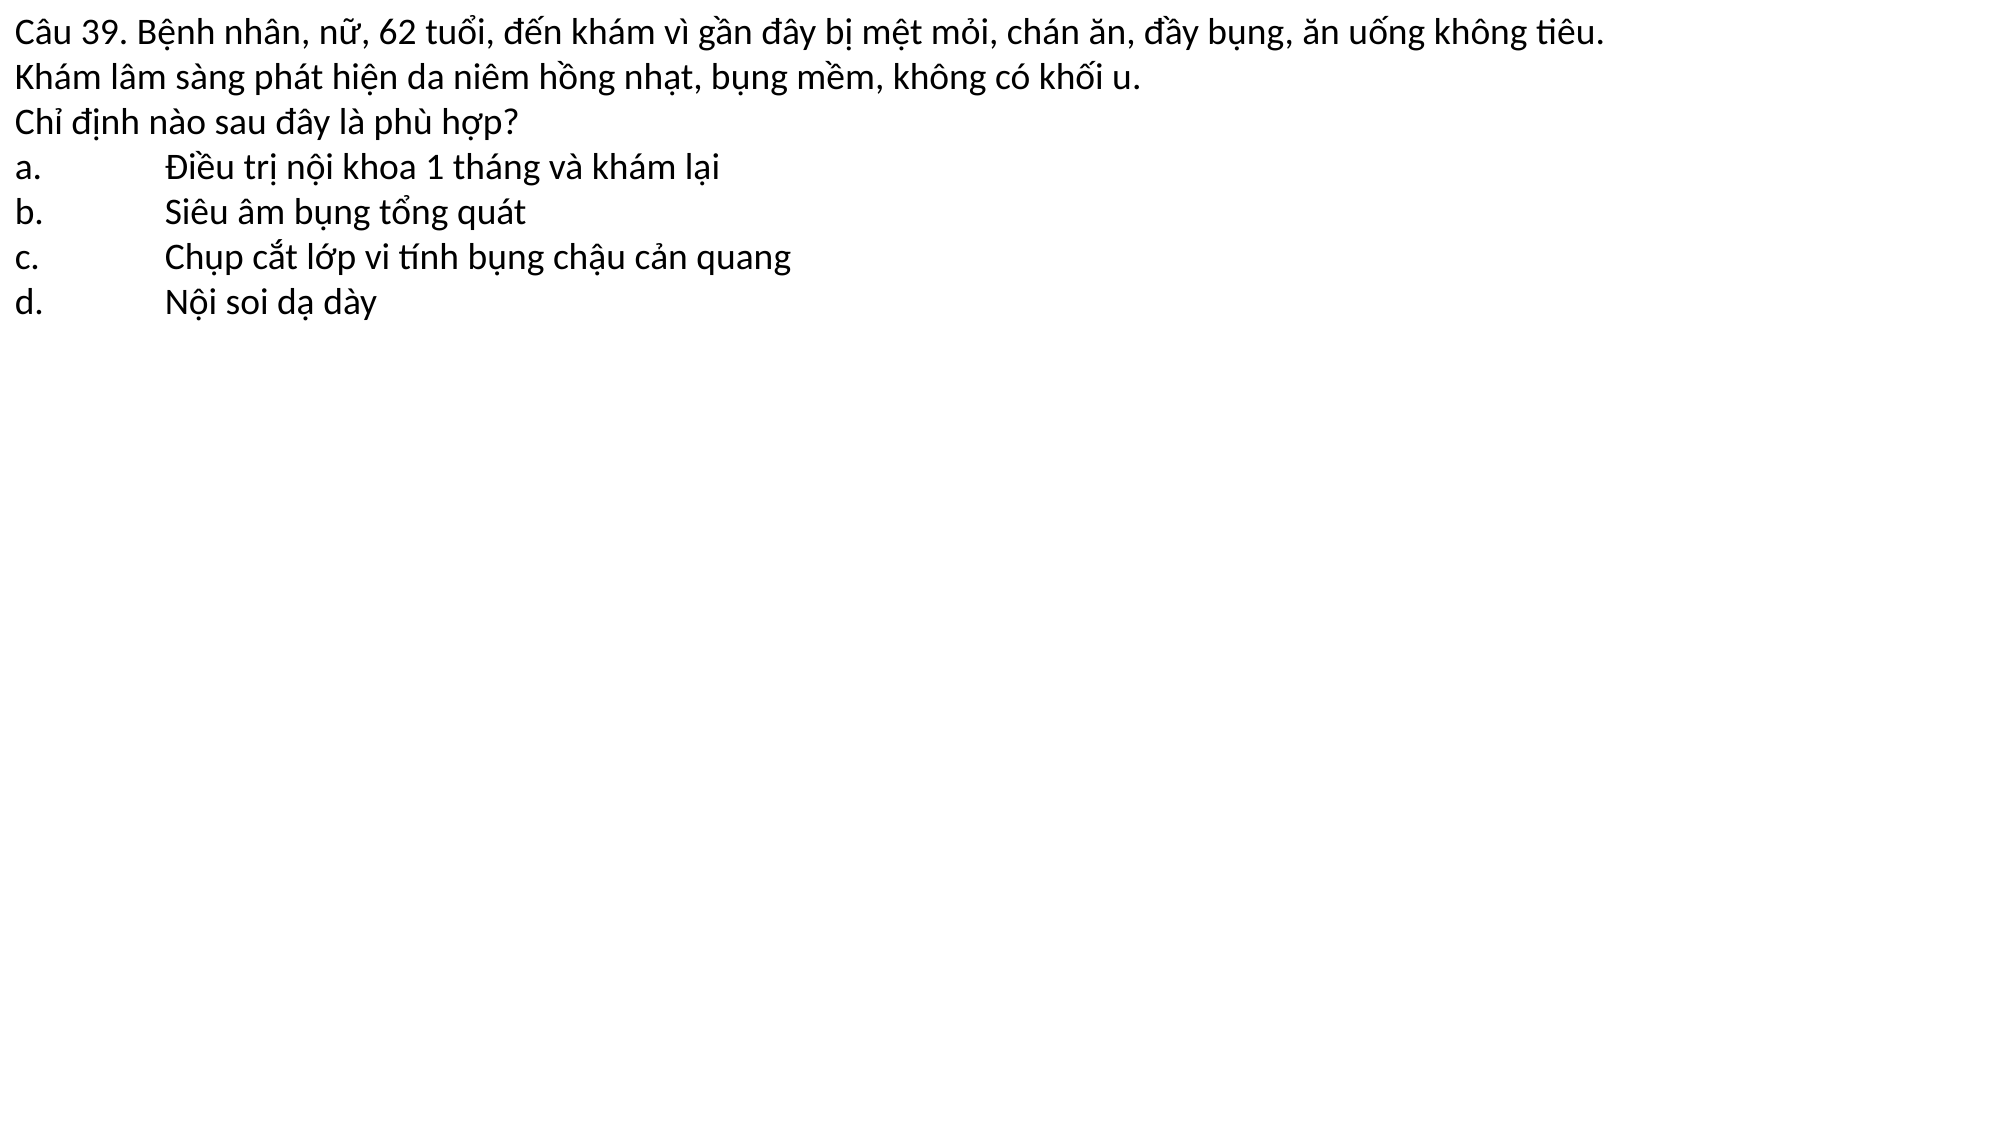

Câu 39. Bệnh nhân, nữ, 62 tuổi, đến khám vì gần đây bị mệt mỏi, chán ăn, đầy bụng, ăn uống không tiêu.
Khám lâm sàng phát hiện da niêm hồng nhạt, bụng mềm, không có khối u.
Chỉ định nào sau đây là phù hợp?
a.	Điều trị nội khoa 1 tháng và khám lại
b.	Siêu âm bụng tổng quát
c.	Chụp cắt lớp vi tính bụng chậu cản quang
d.	Nội soi dạ dày

#